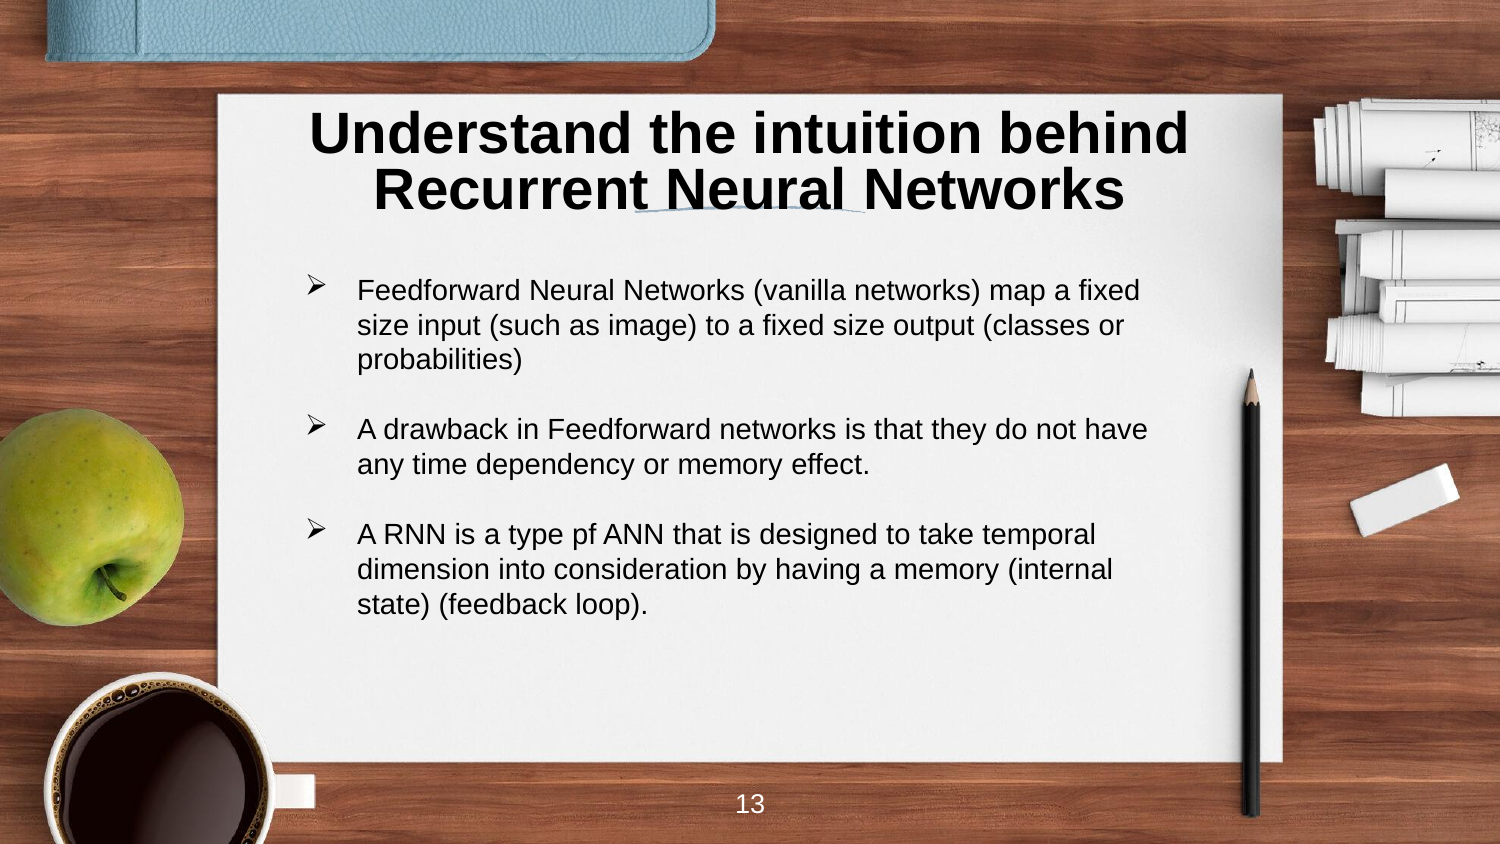

# Understand the intuition behind Recurrent Neural Networks

Feedforward Neural Networks (vanilla networks) map a fixed size input (such as image) to a fixed size output (classes or probabilities)

A drawback in Feedforward networks is that they do not have any time dependency or memory effect.

A RNN is a type pf ANN that is designed to take temporal dimension into consideration by having a memory (internal state) (feedback loop).

13